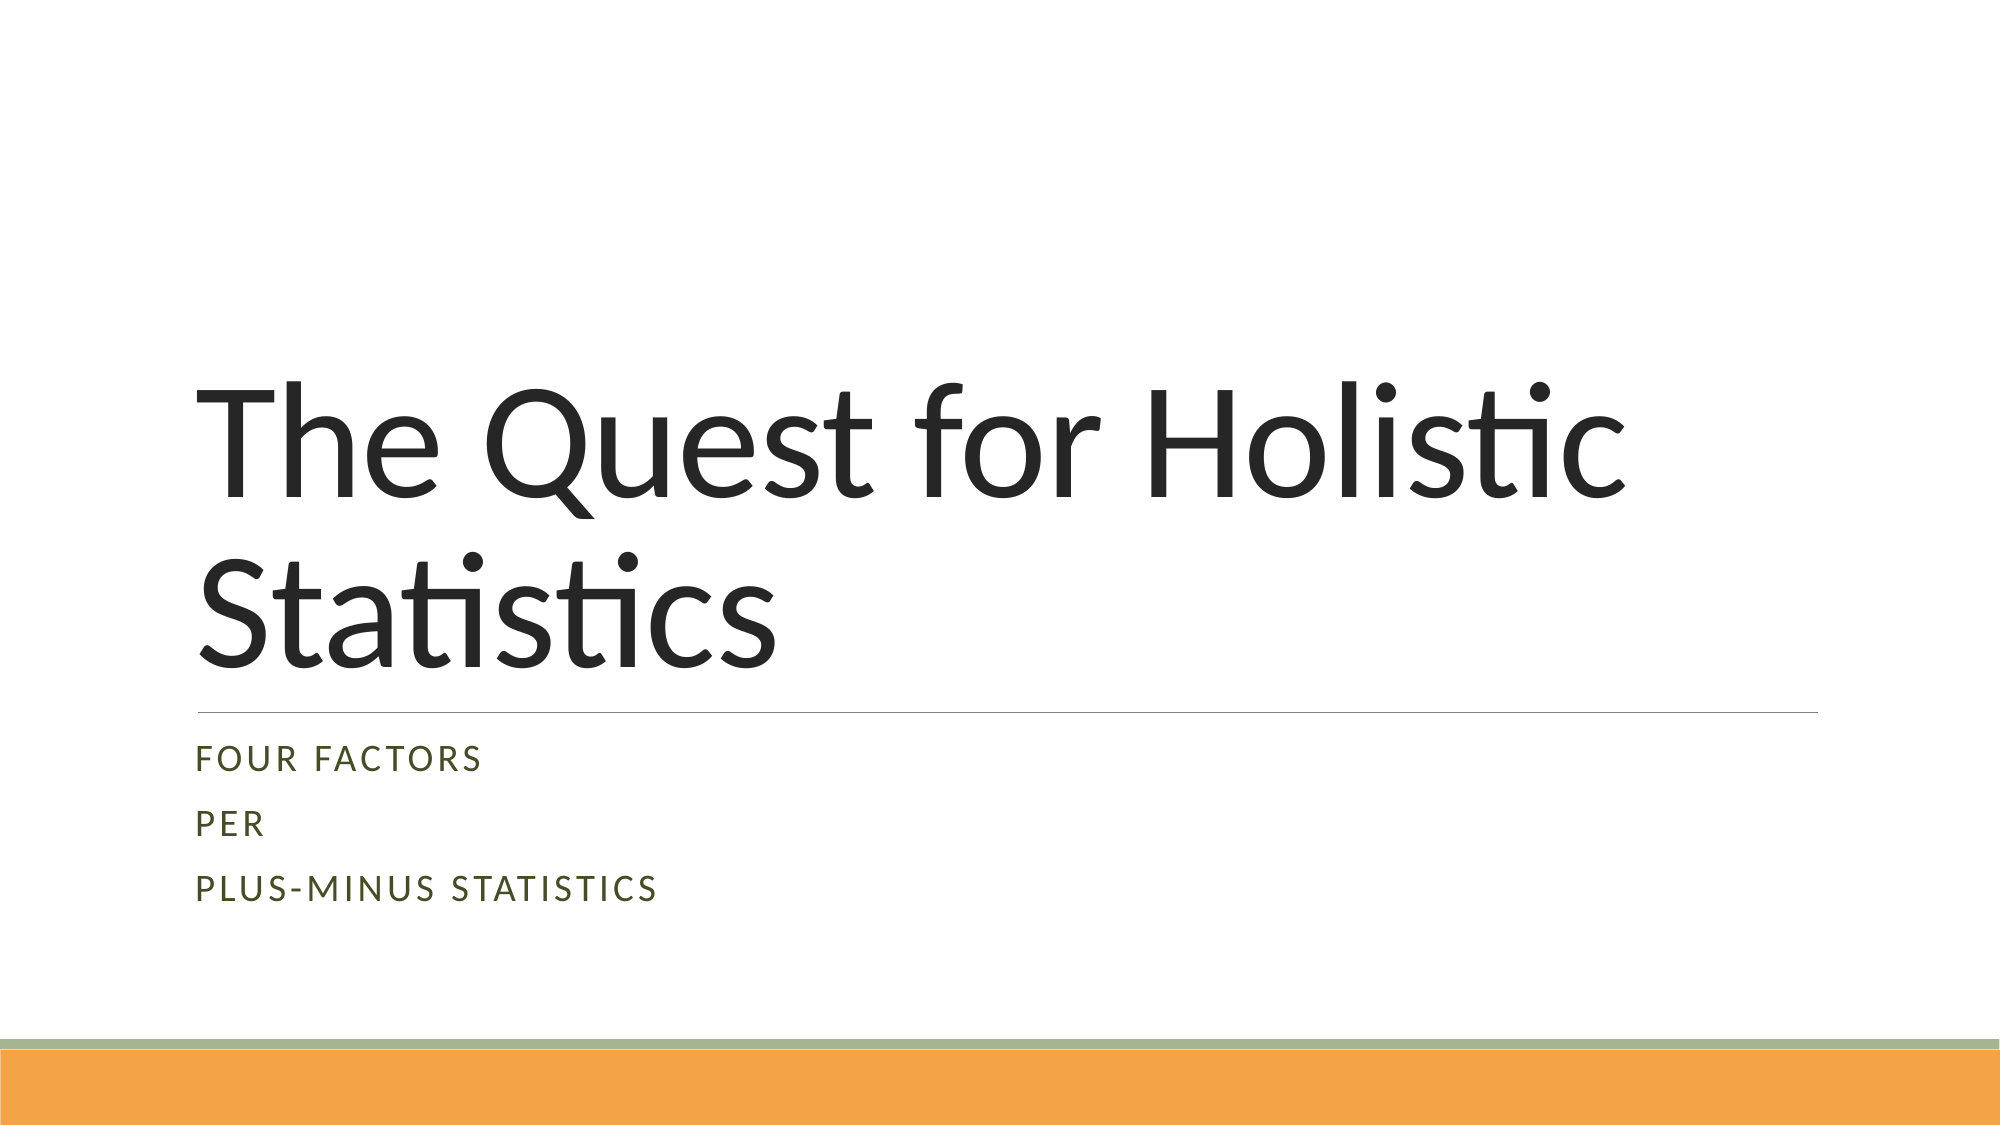

# The Quest for Holistic Statistics
Four factors
PER
Plus-minus statistics